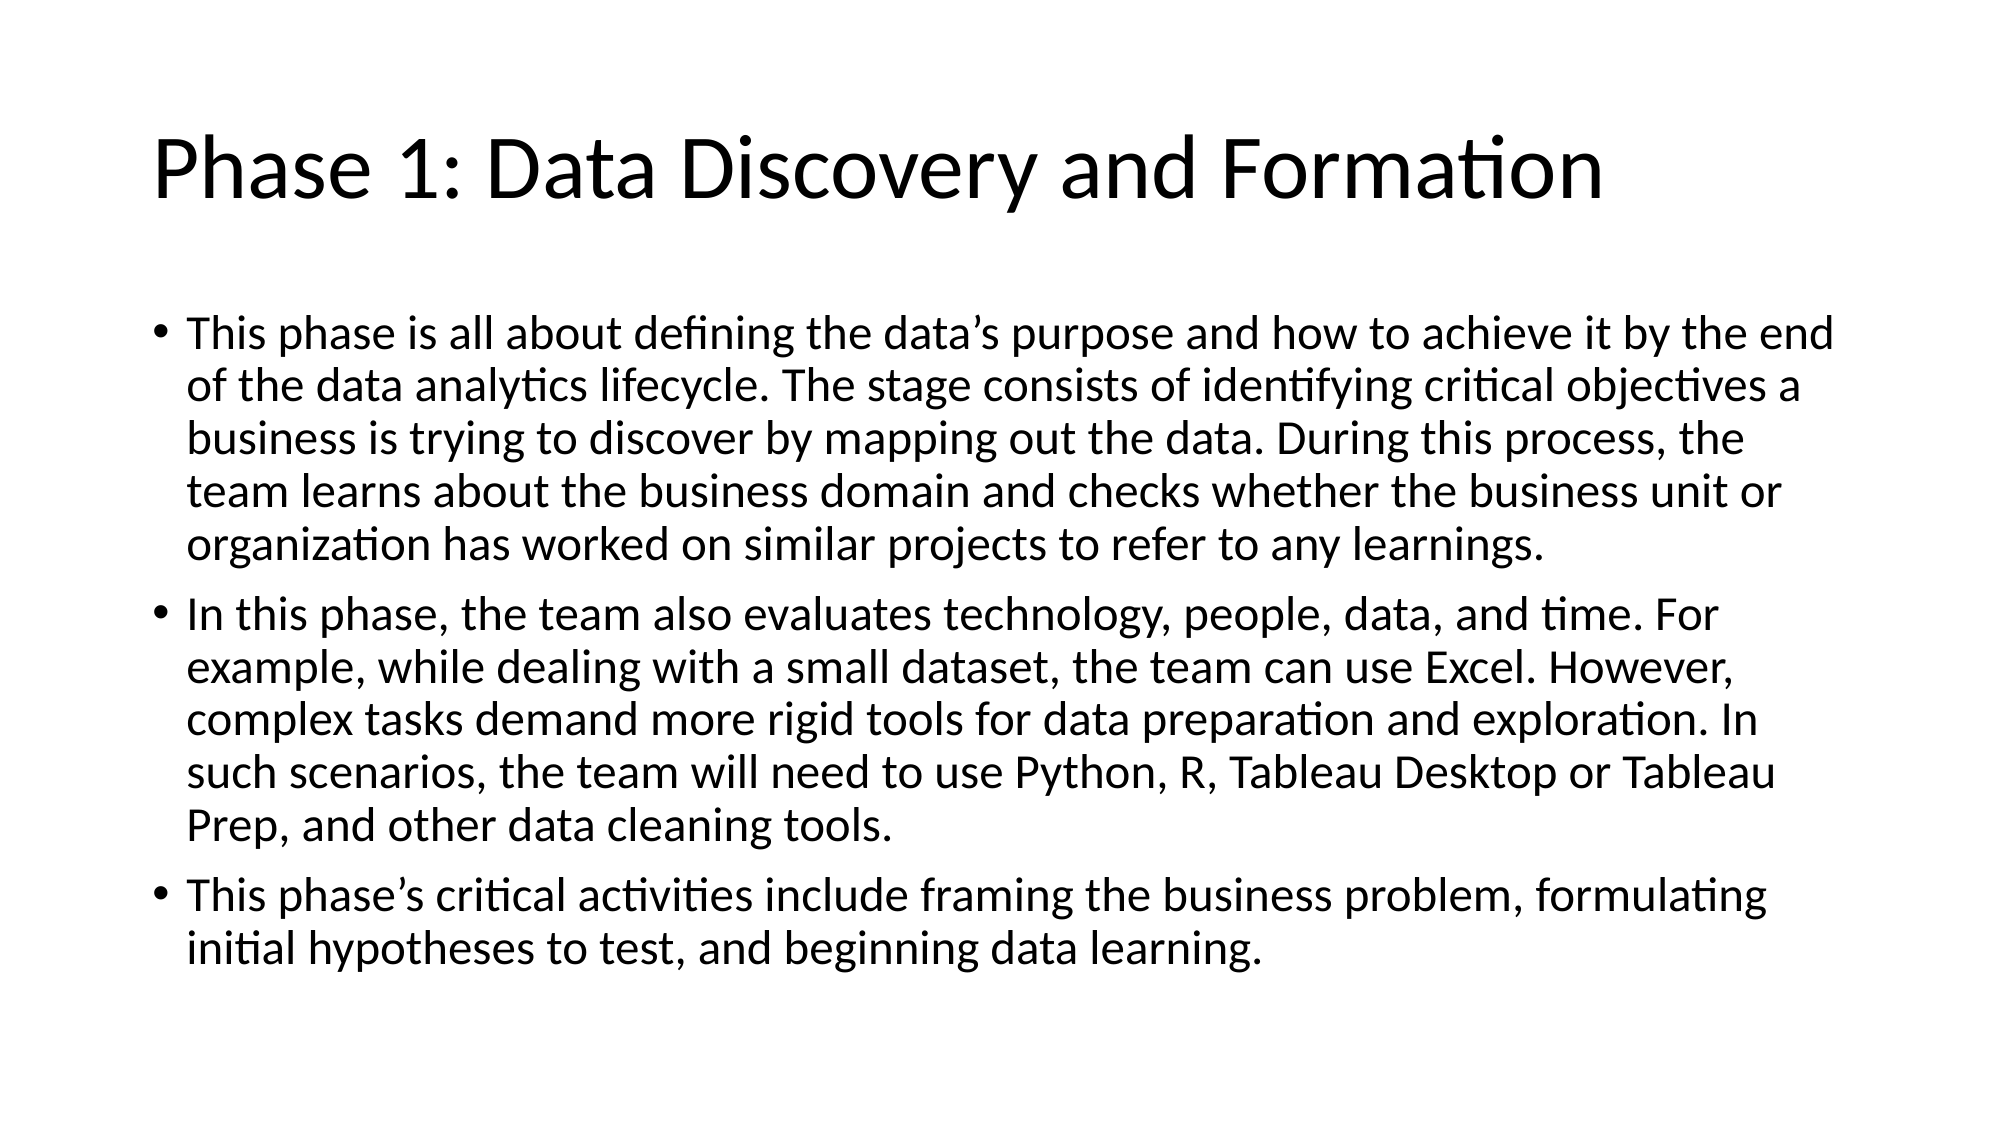

# Phase 1: Data Discovery and Formation
This phase is all about defining the data’s purpose and how to achieve it by the end of the data analytics lifecycle. The stage consists of identifying critical objectives a business is trying to discover by mapping out the data. During this process, the team learns about the business domain and checks whether the business unit or organization has worked on similar projects to refer to any learnings.
In this phase, the team also evaluates technology, people, data, and time. For example, while dealing with a small dataset, the team can use Excel. However, complex tasks demand more rigid tools for data preparation and exploration. In such scenarios, the team will need to use Python, R, Tableau Desktop or Tableau Prep, and other data cleaning tools.
This phase’s critical activities include framing the business problem, formulating initial hypotheses to test, and beginning data learning.